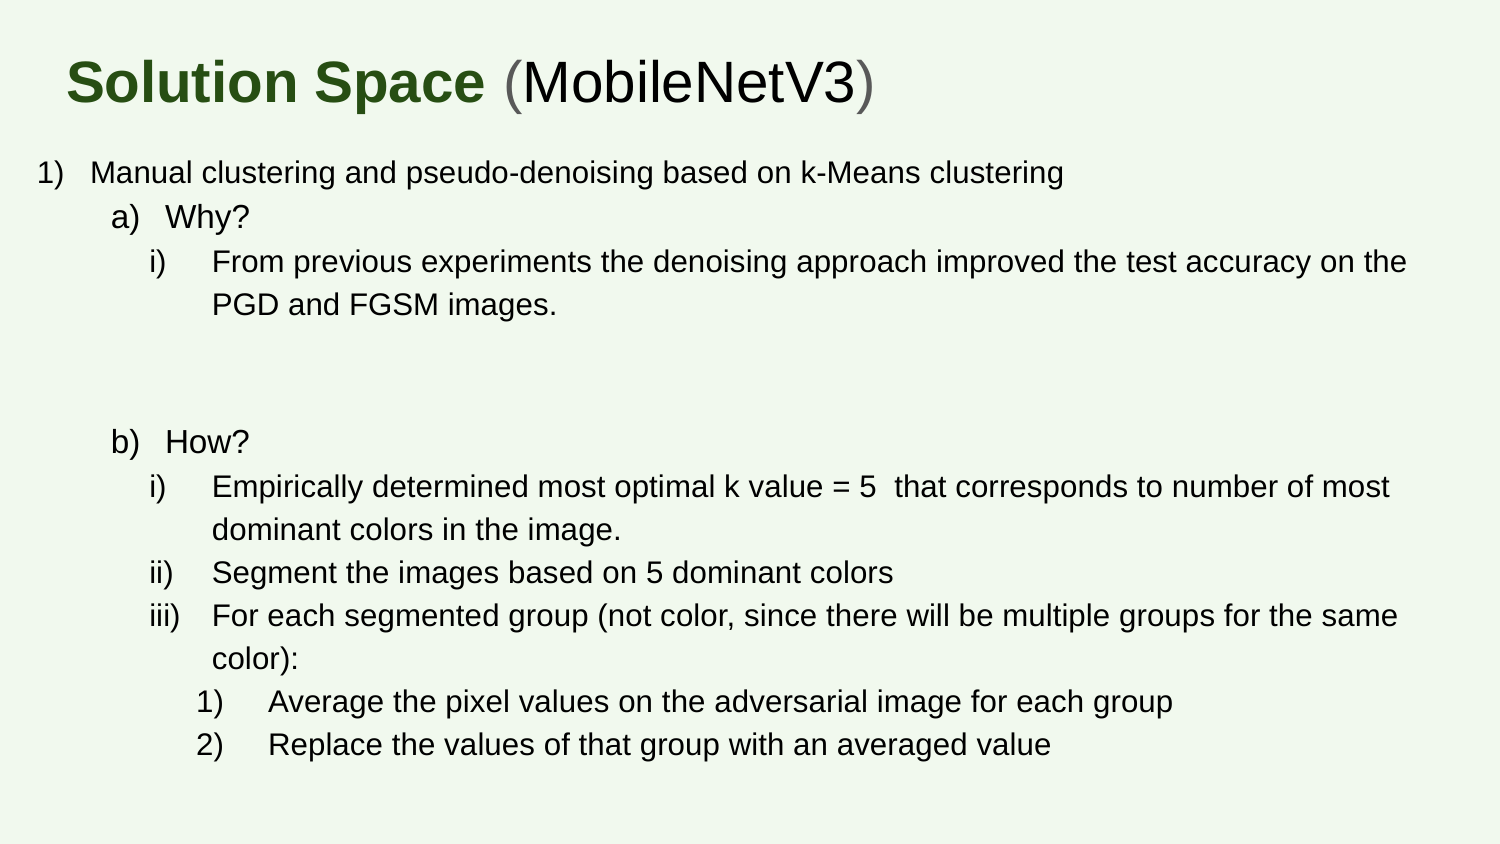

# Solution Space (MobileNetV3)

Manual clustering and pseudo-denoising based on k-Means clustering
Why?
From previous experiments the denoising approach improved the test accuracy on the PGD and FGSM images.

How?
Empirically determined most optimal k value = 5  that corresponds to number of most dominant colors in the image.
Segment the images based on 5 dominant colors
For each segmented group (not color, since there will be multiple groups for the same color):
Average the pixel values on the adversarial image for each group
Replace the values of that group with an averaged value